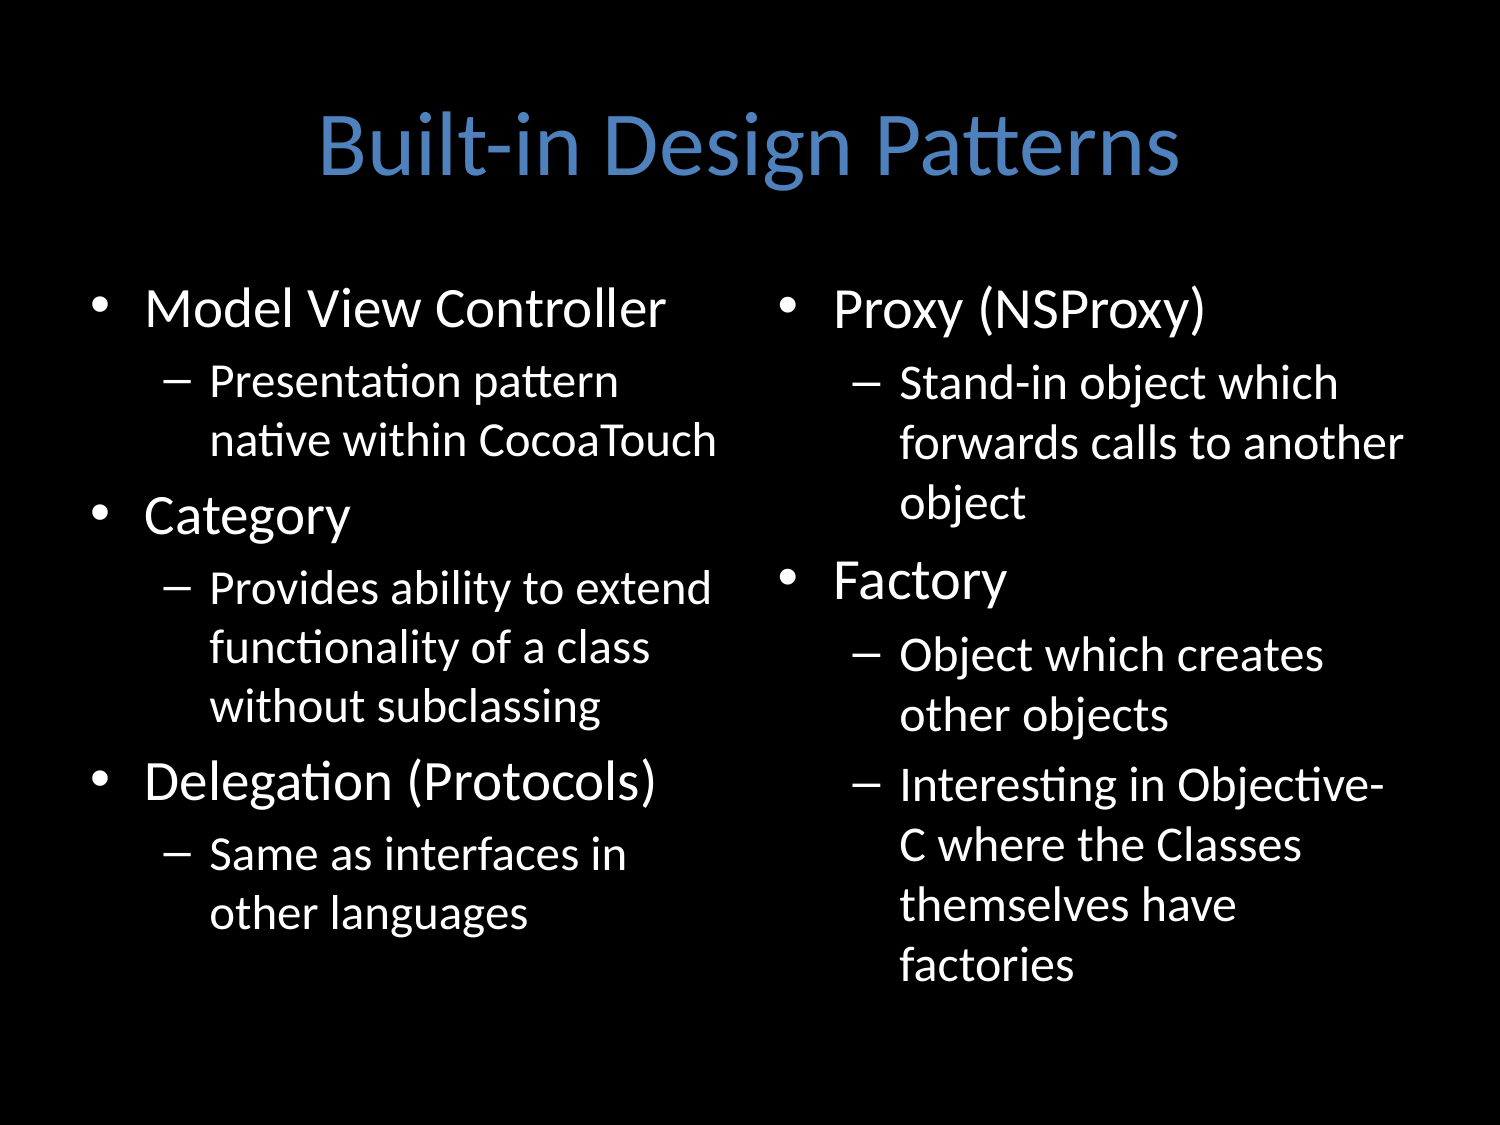

# Built-in Design Patterns
Model View Controller
Presentation pattern native within CocoaTouch
Category
Provides ability to extend functionality of a class without subclassing
Delegation (Protocols)
Same as interfaces in other languages
Proxy (NSProxy)
Stand-in object which forwards calls to another object
Factory
Object which creates other objects
Interesting in Objective-C where the Classes themselves have factories